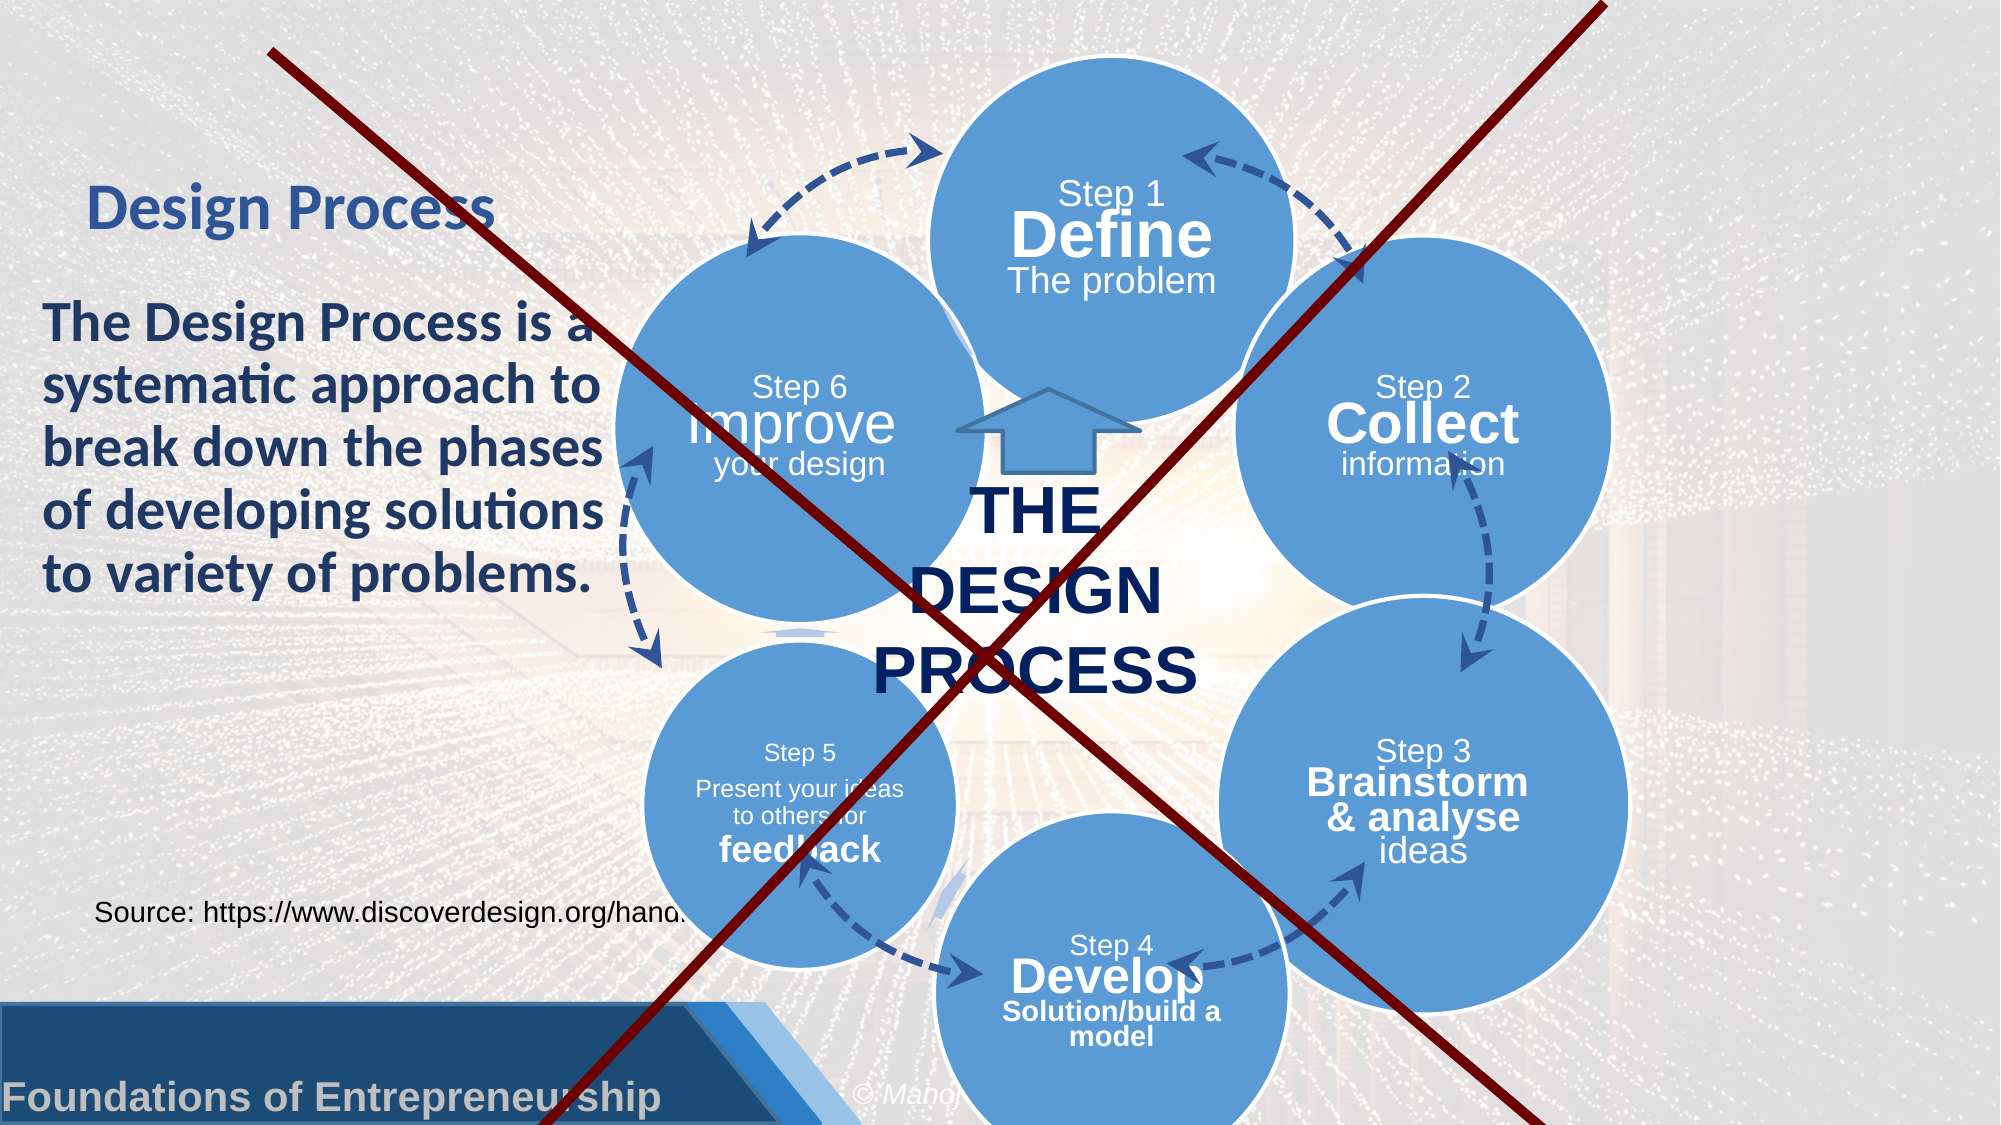

# Design Process
Step 1
Define
The problem

Step 2
Collect
information

Step 3
Brainstorm
& analyse
ideas

Step 4
Develop
Solution/build a model

Step 5
Present your ideas to others for feedback

Step 6 Improve
your design

THE DESIGN PROCESS

The Design Process is a systematic approach to break down the phases of developing solutions to variety of problems.
Source: https://www.discoverdesign.org/handbook